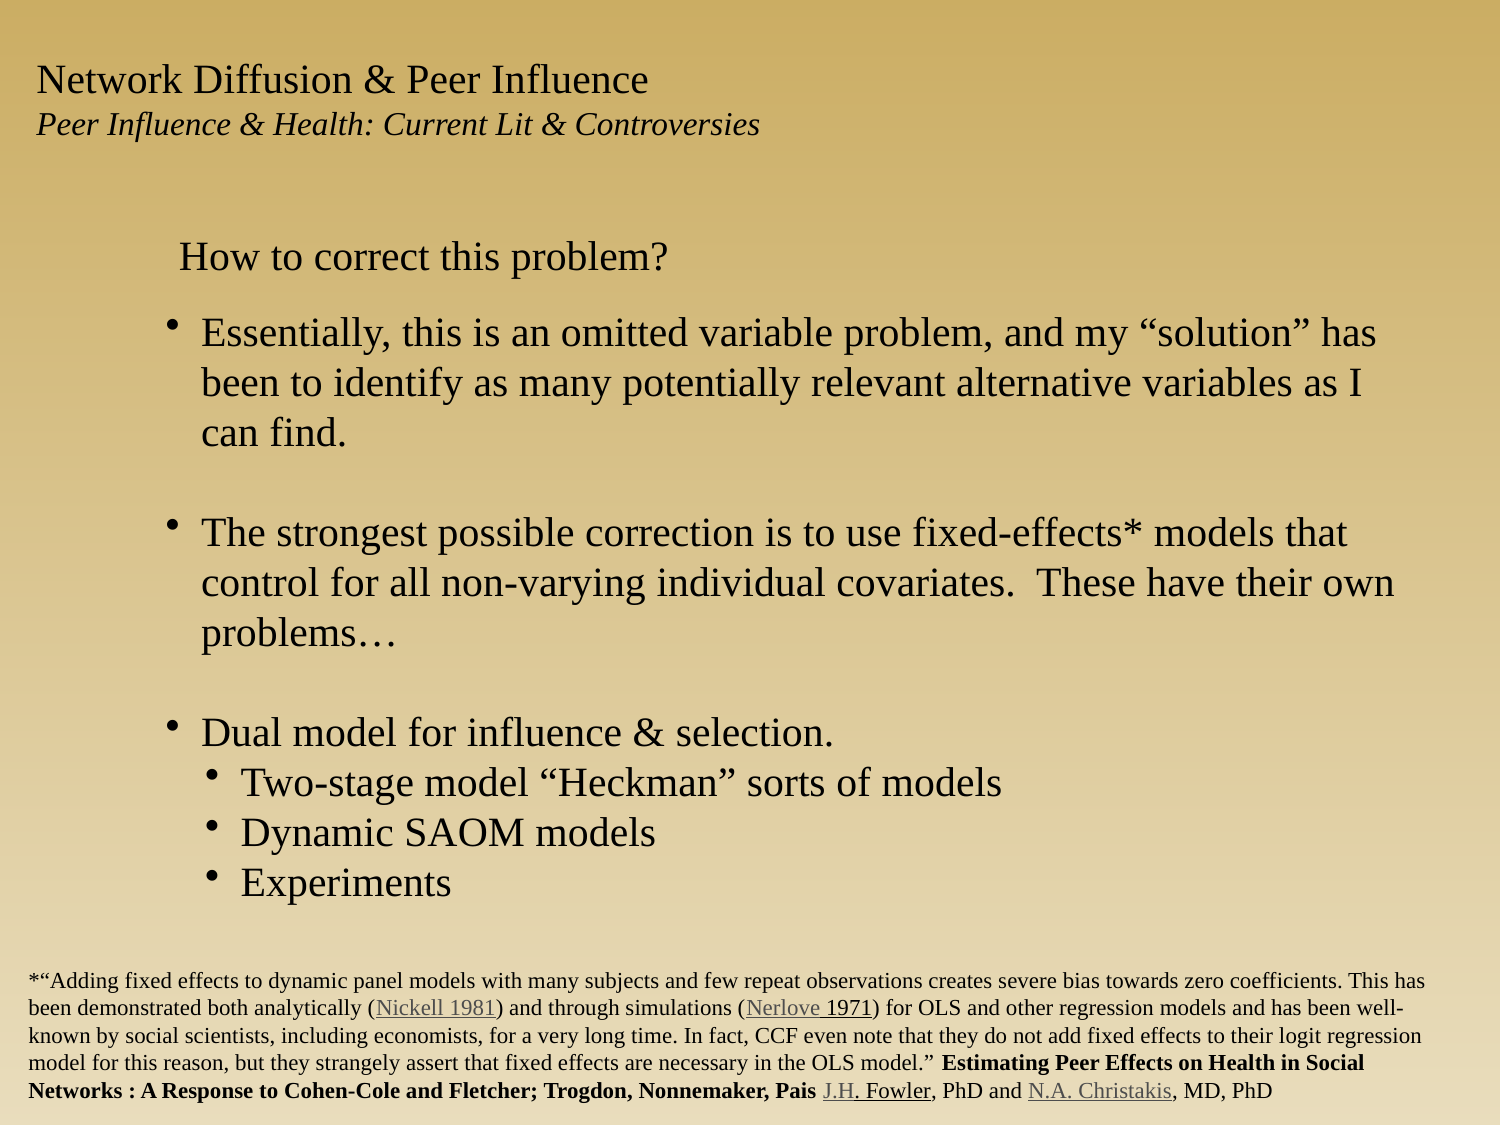

Network Diffusion & Peer Influence
Peer Influence & Health: Current Lit & Controversies
How to correct this problem?
Essentially, this is an omitted variable problem, and my “solution” has been to identify as many potentially relevant alternative variables as I can find.

The strongest possible correction is to use fixed-effects* models that control for all non-varying individual covariates.  These have their own problems…

Dual model for influence & selection.
Two-stage model “Heckman” sorts of models
Dynamic SAOM models
Experiments

*“Adding fixed effects to dynamic panel models with many subjects and few repeat observations creates severe bias towards zero coefficients. This has been demonstrated both analytically (Nickell 1981) and through simulations (Nerlove 1971) for OLS and other regression models and has been well-known by social scientists, including economists, for a very long time. In fact, CCF even note that they do not add fixed effects to their logit regression model for this reason, but they strangely assert that fixed effects are necessary in the OLS model.” Estimating Peer Effects on Health in Social Networks : A Response to Cohen-Cole and Fletcher; Trogdon, Nonnemaker, Pais J.H. Fowler, PhD and N.A. Christakis, MD, PhD